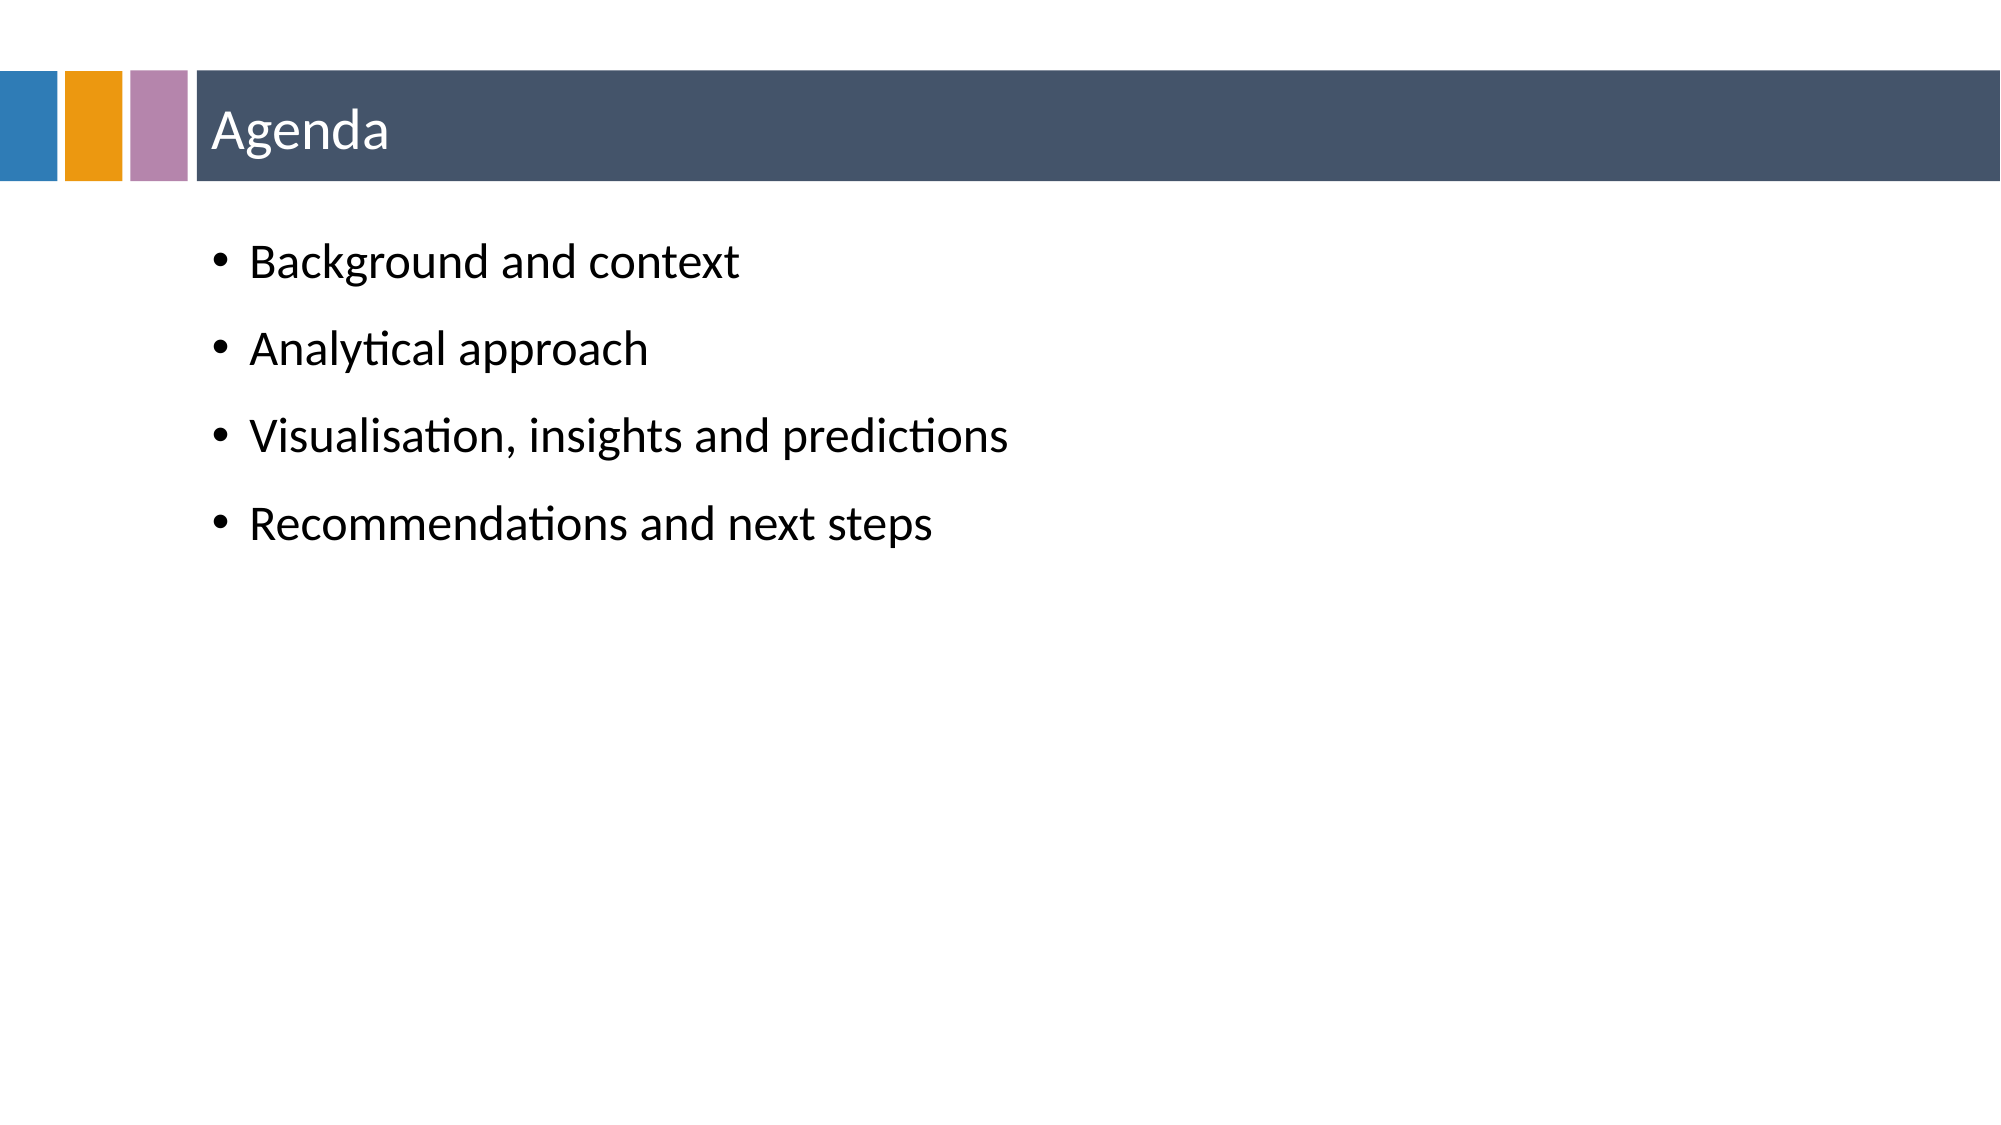

Agenda

Background and context
Analytical approach
Visualisation, insights and predictions
Recommendations and next steps